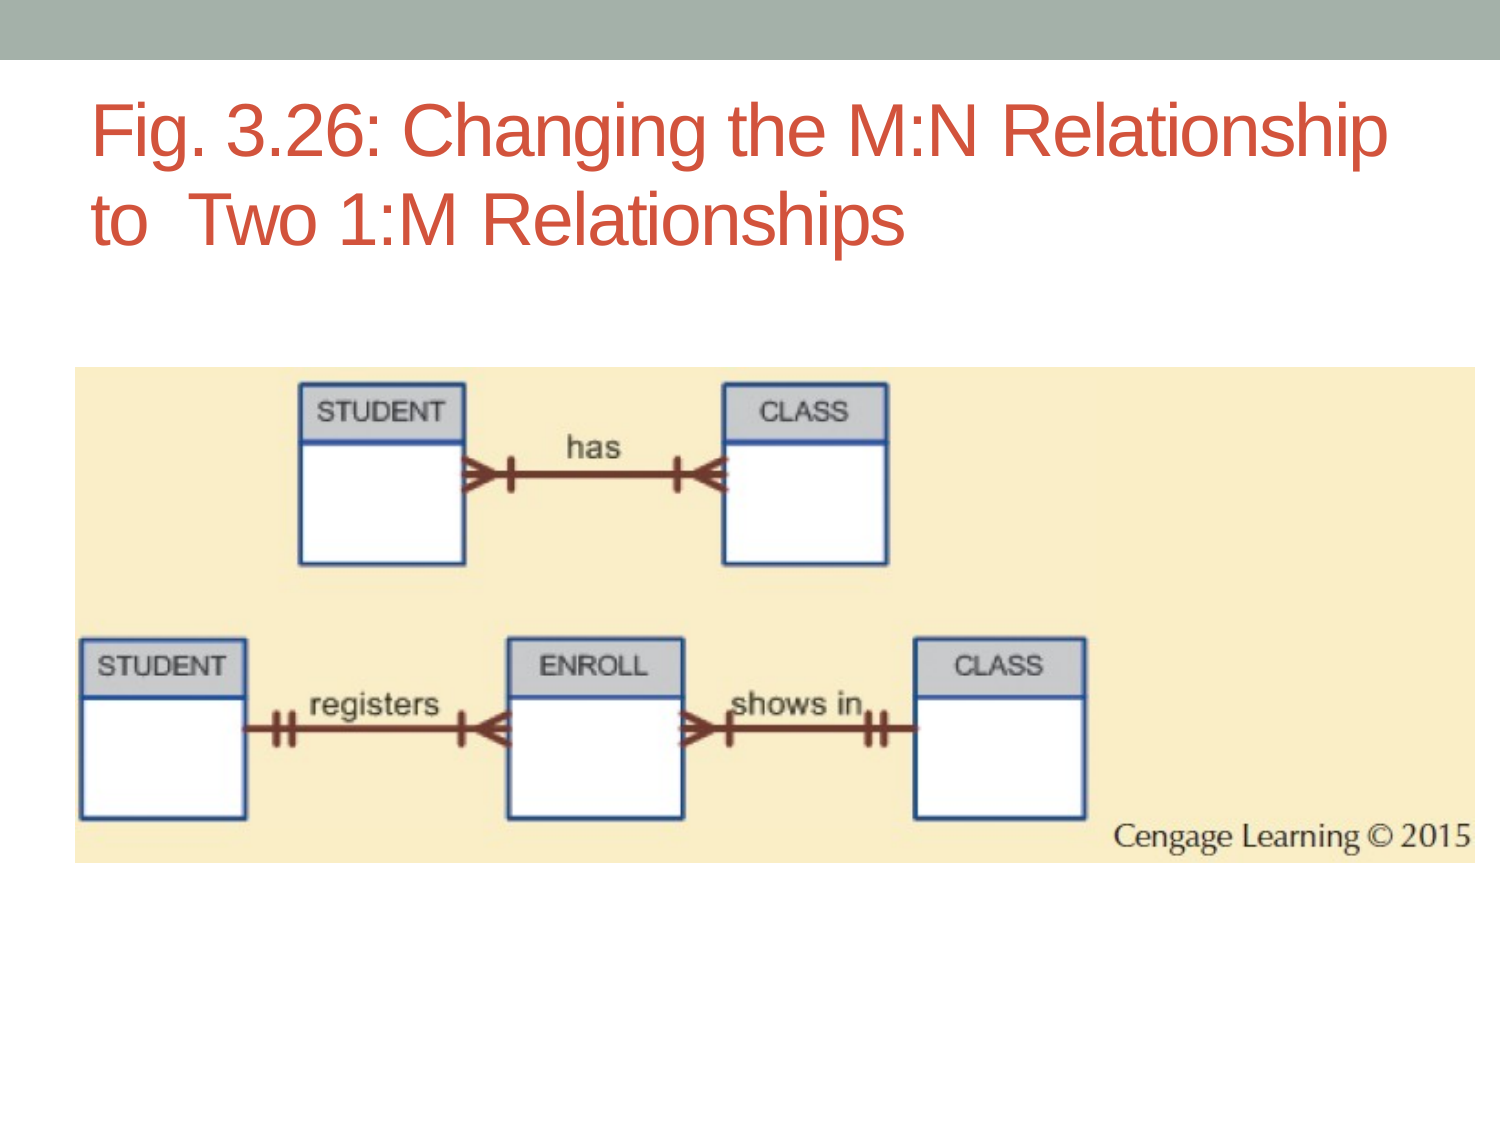

# Fig. 3.26: Changing the M:N Relationship to  Two 1:M Relationships